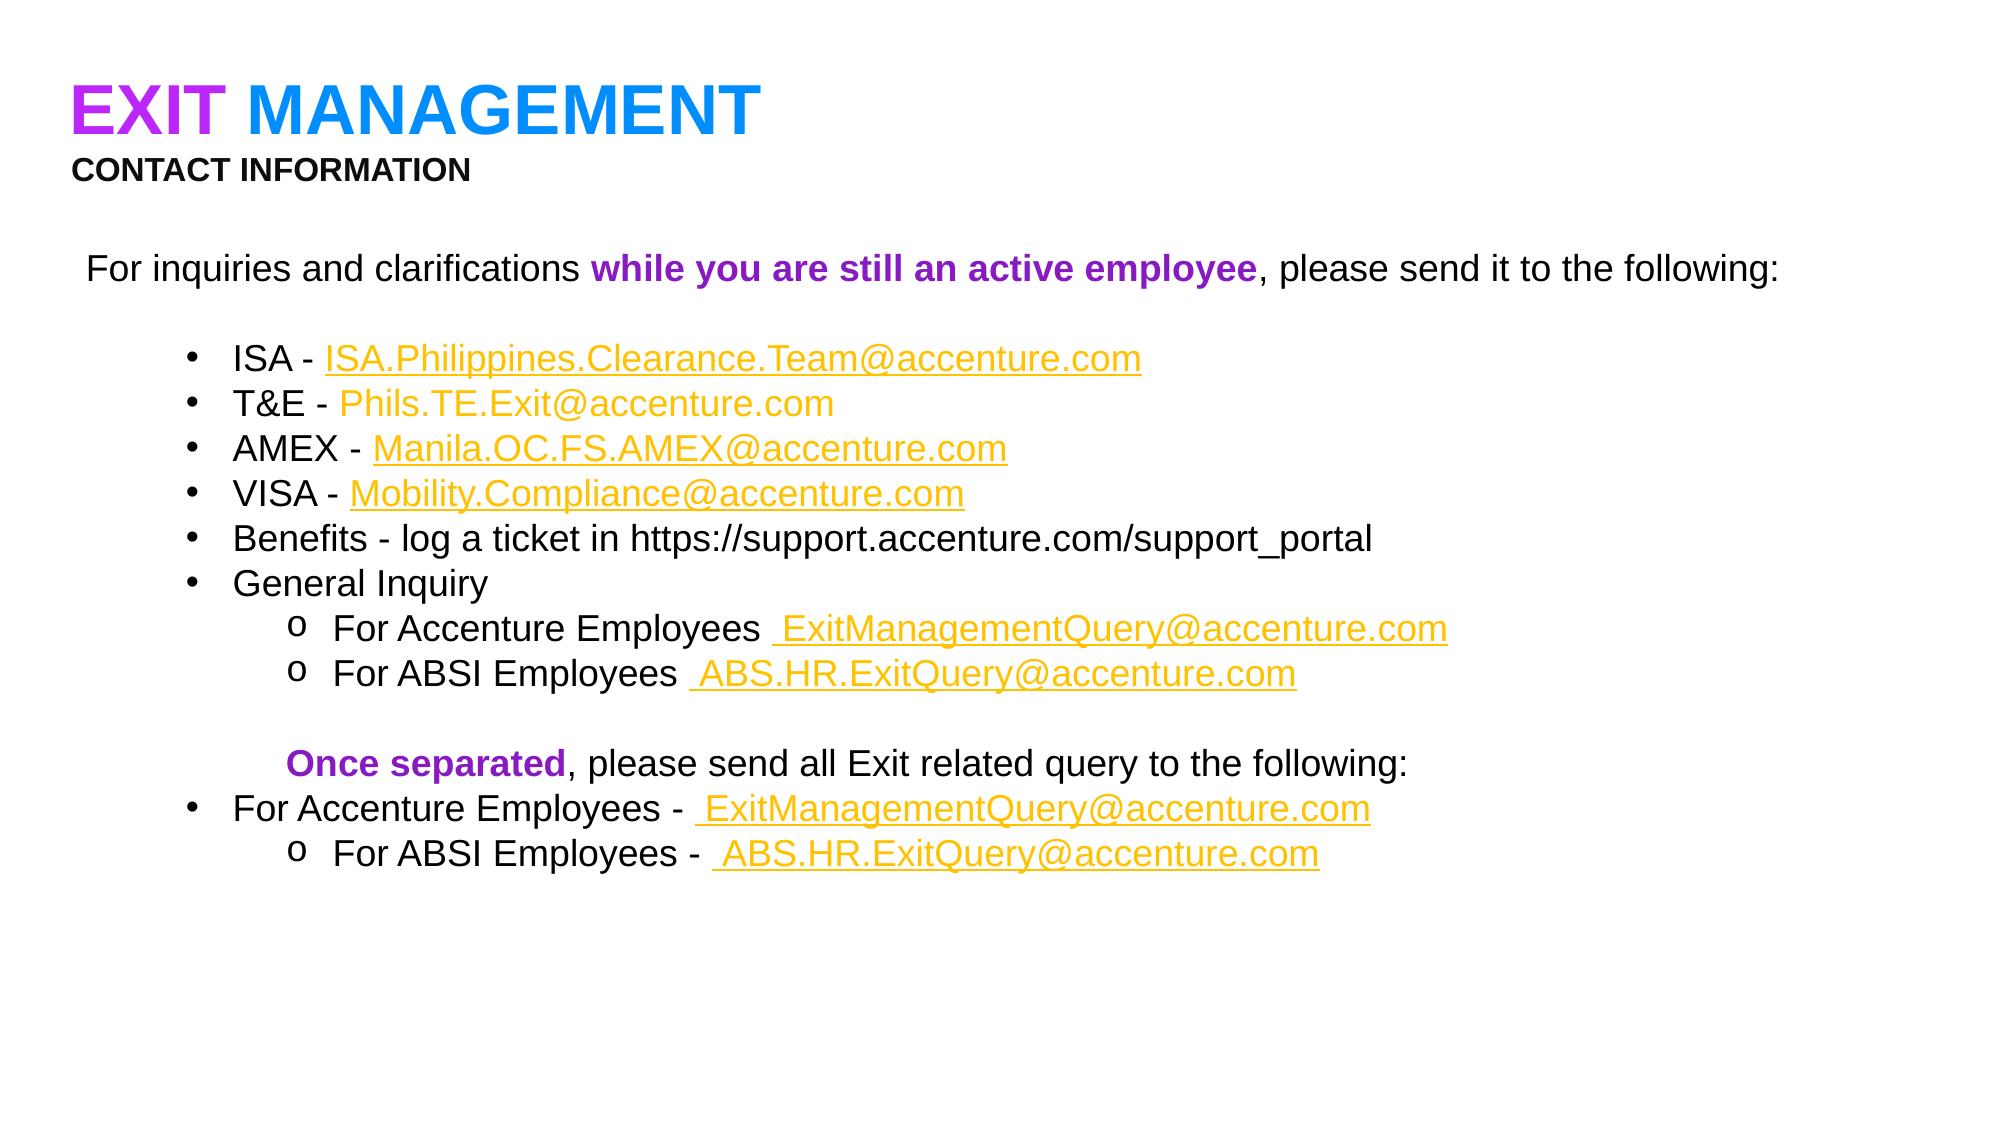

# Exit Management
CONTACT INFORMATION
For inquiries and clarifications while you are still an active employee, please send it to the following:

ISA - ISA.Philippines.Clearance.Team@accenture.com
T&E - Phils.TE.Exit@accenture.com
AMEX - Manila.OC.FS.AMEX@accenture.com
VISA - Mobility.Compliance@accenture.com
Benefits - log a ticket in https://support.accenture.com/support_portal
General Inquiry
For Accenture Employees  ExitManagementQuery@accenture.com
For ABSI Employees  ABS.HR.ExitQuery@accenture.com

Once separated, please send all Exit related query to the following:
For Accenture Employees -  ExitManagementQuery@accenture.com
For ABSI Employees -  ABS.HR.ExitQuery@accenture.com